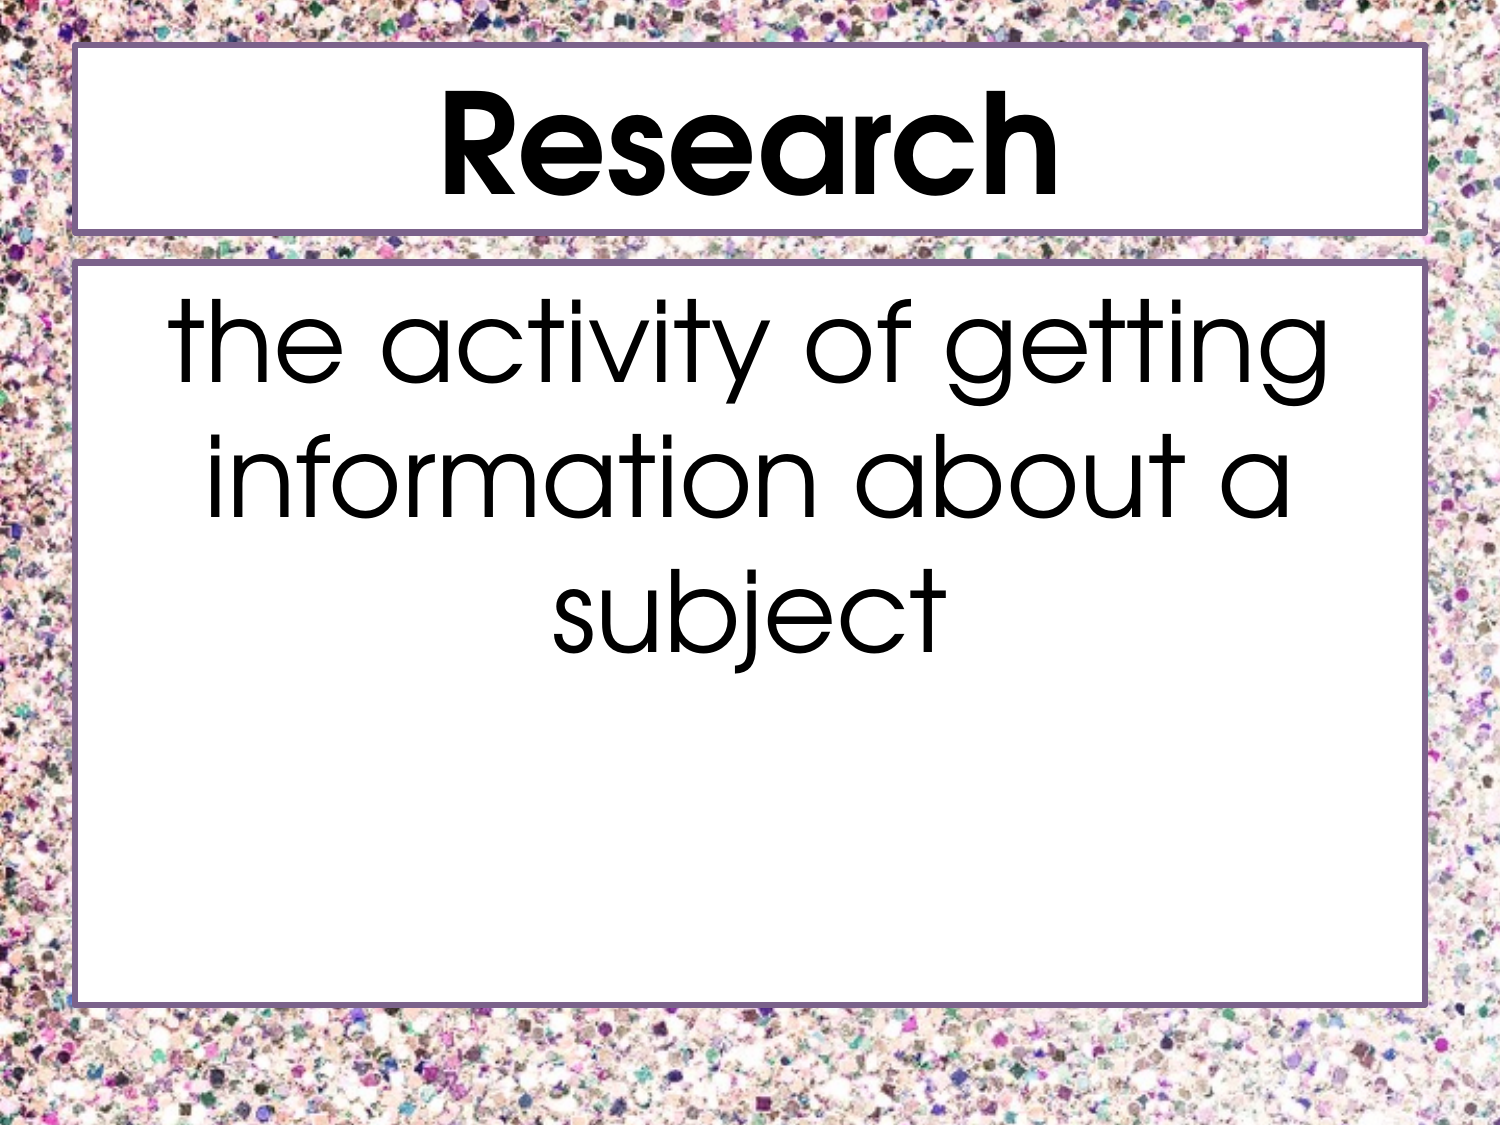

# Research
the activity of getting information about a subject